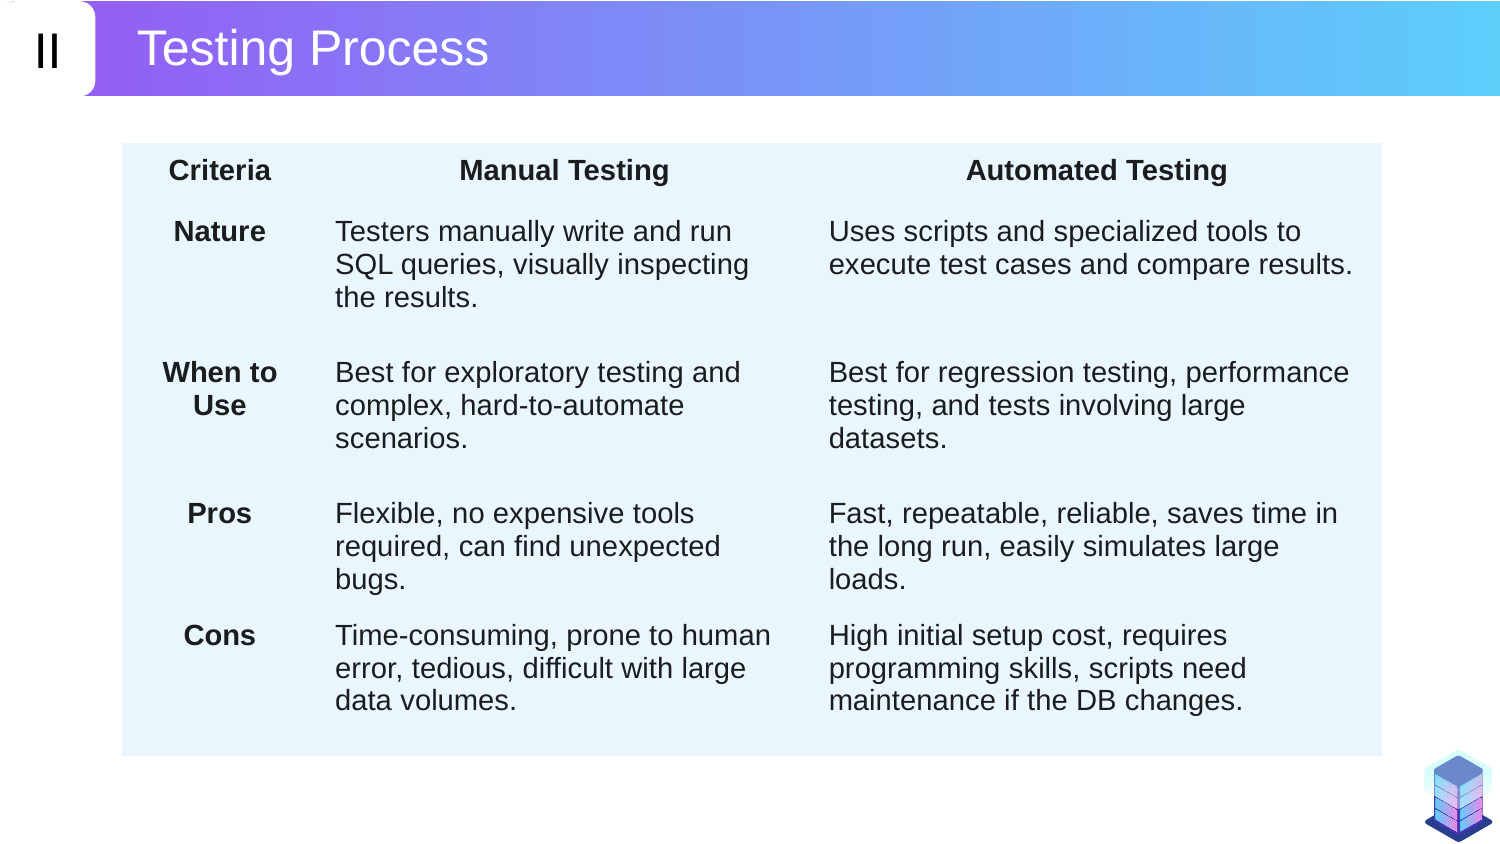

II
Testing Process
| Criteria | Manual Testing | Automated Testing |
| --- | --- | --- |
| Nature | Testers manually write and run SQL queries, visually inspecting the results. | Uses scripts and specialized tools to execute test cases and compare results. |
| When to Use | Best for exploratory testing and complex, hard-to-automate scenarios. | Best for regression testing, performance testing, and tests involving large datasets. |
| Pros | Flexible, no expensive tools required, can find unexpected bugs. | Fast, repeatable, reliable, saves time in the long run, easily simulates large loads. |
| Cons | Time-consuming, prone to human error, tedious, difficult with large data volumes. | High initial setup cost, requires programming skills, scripts need maintenance if the DB changes. |